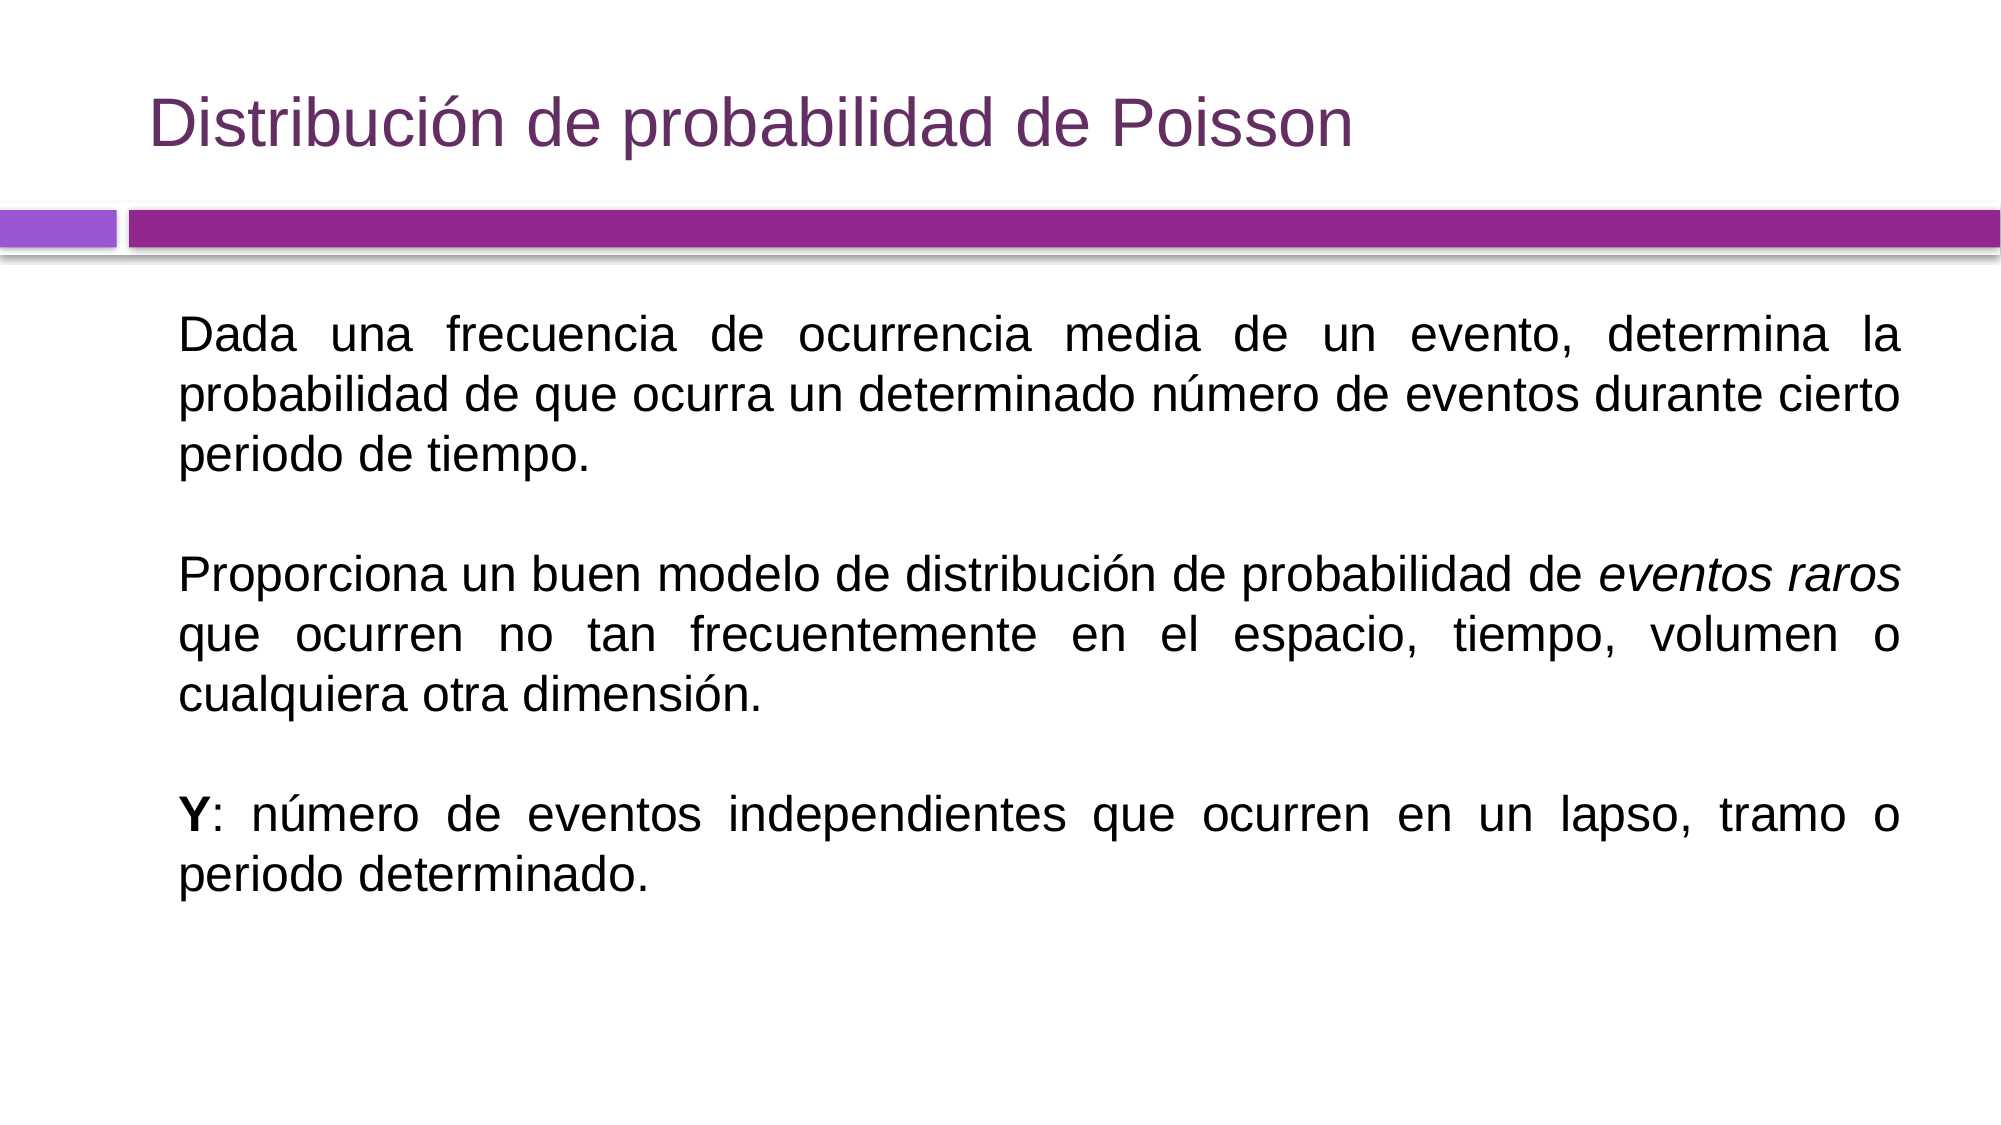

# Distribución de probabilidad de Poisson
Dada una frecuencia de ocurrencia media de un evento, determina la probabilidad de que ocurra un determinado número de eventos durante cierto periodo de tiempo.

Proporciona un buen modelo de distribución de probabilidad de eventos raros que ocurren no tan frecuentemente en el espacio, tiempo, volumen o cualquiera otra dimensión.

Y: número de eventos independientes que ocurren en un lapso, tramo o periodo determinado.